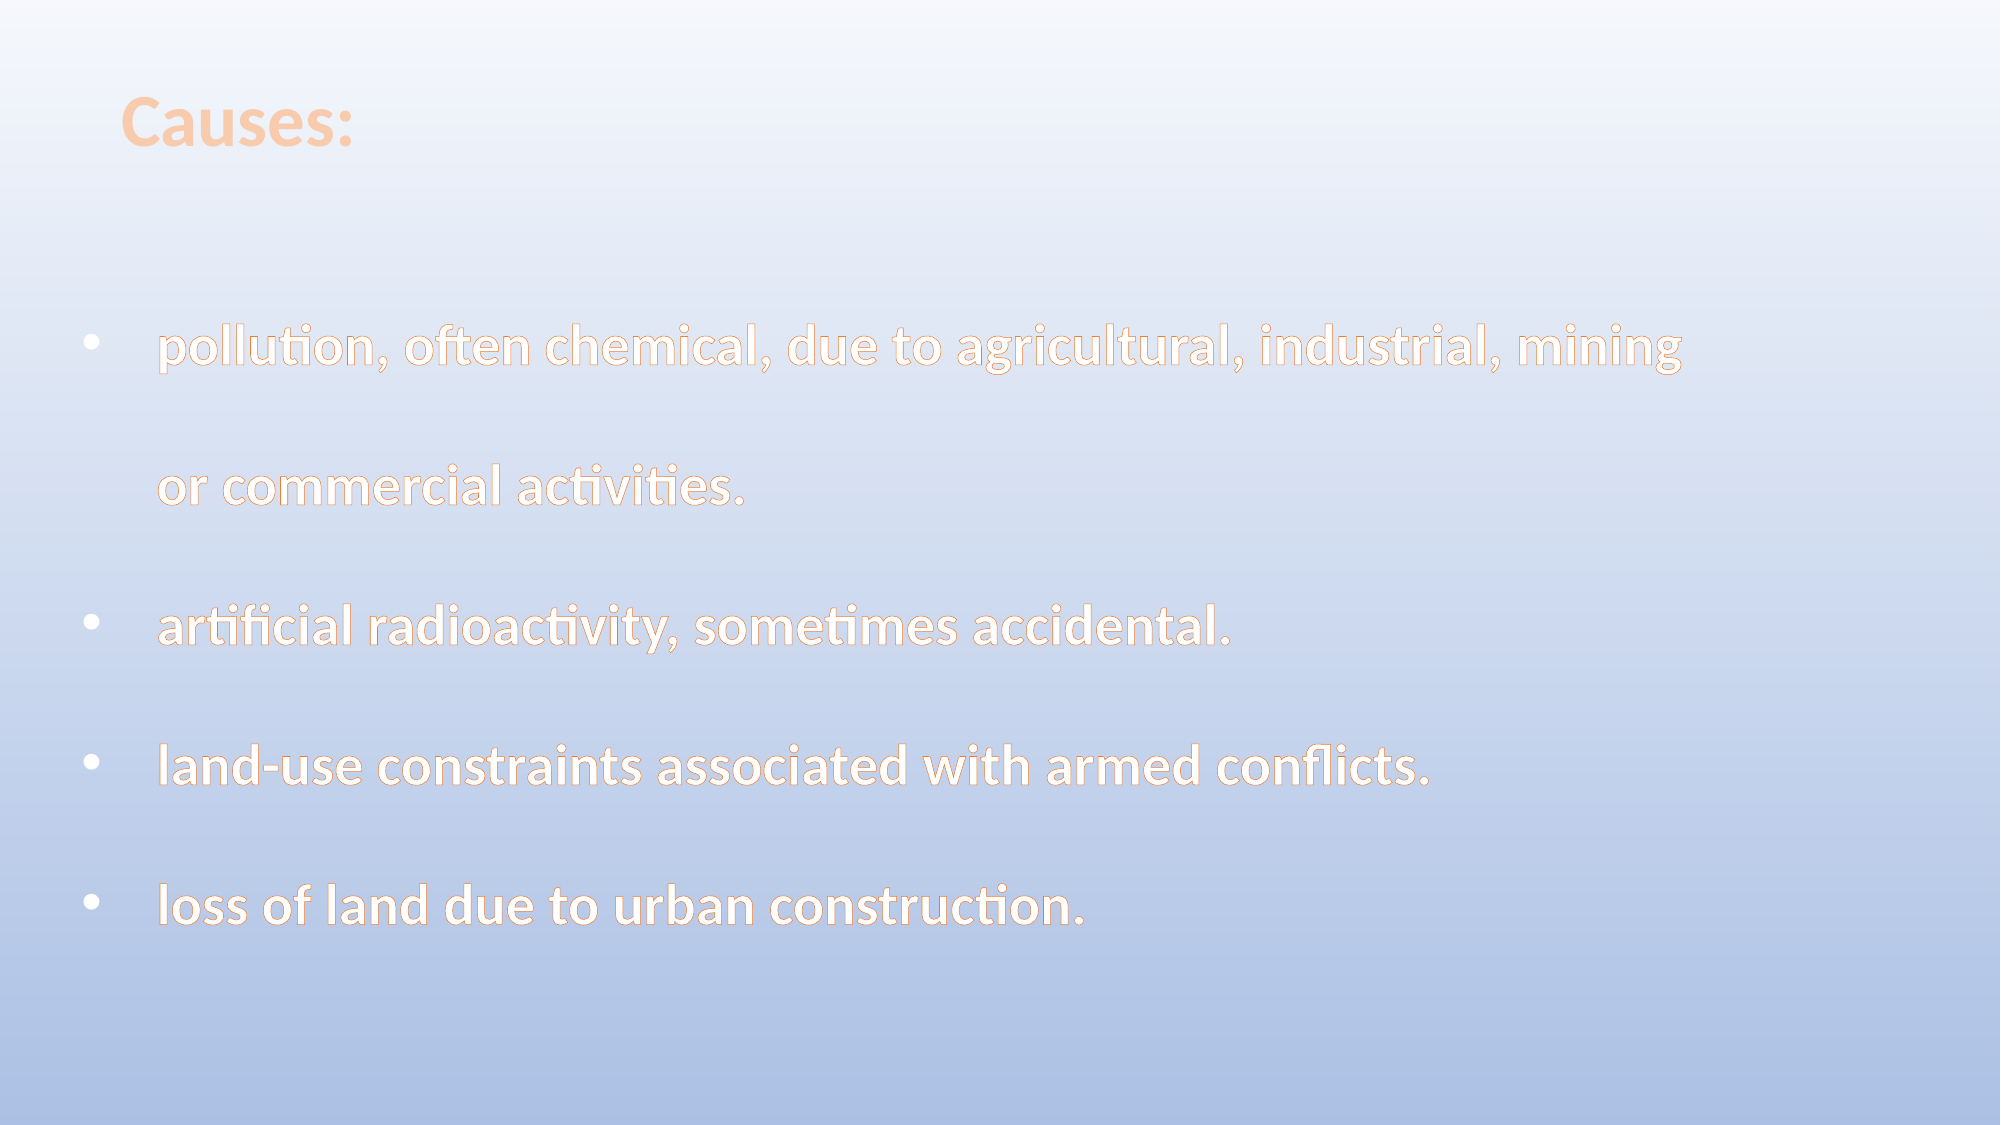

Causes:
pollution, often chemical, due to agricultural, industrial, mining or commercial activities.
artificial radioactivity, sometimes accidental.
land-use constraints associated with armed conflicts.
loss of land due to urban construction.